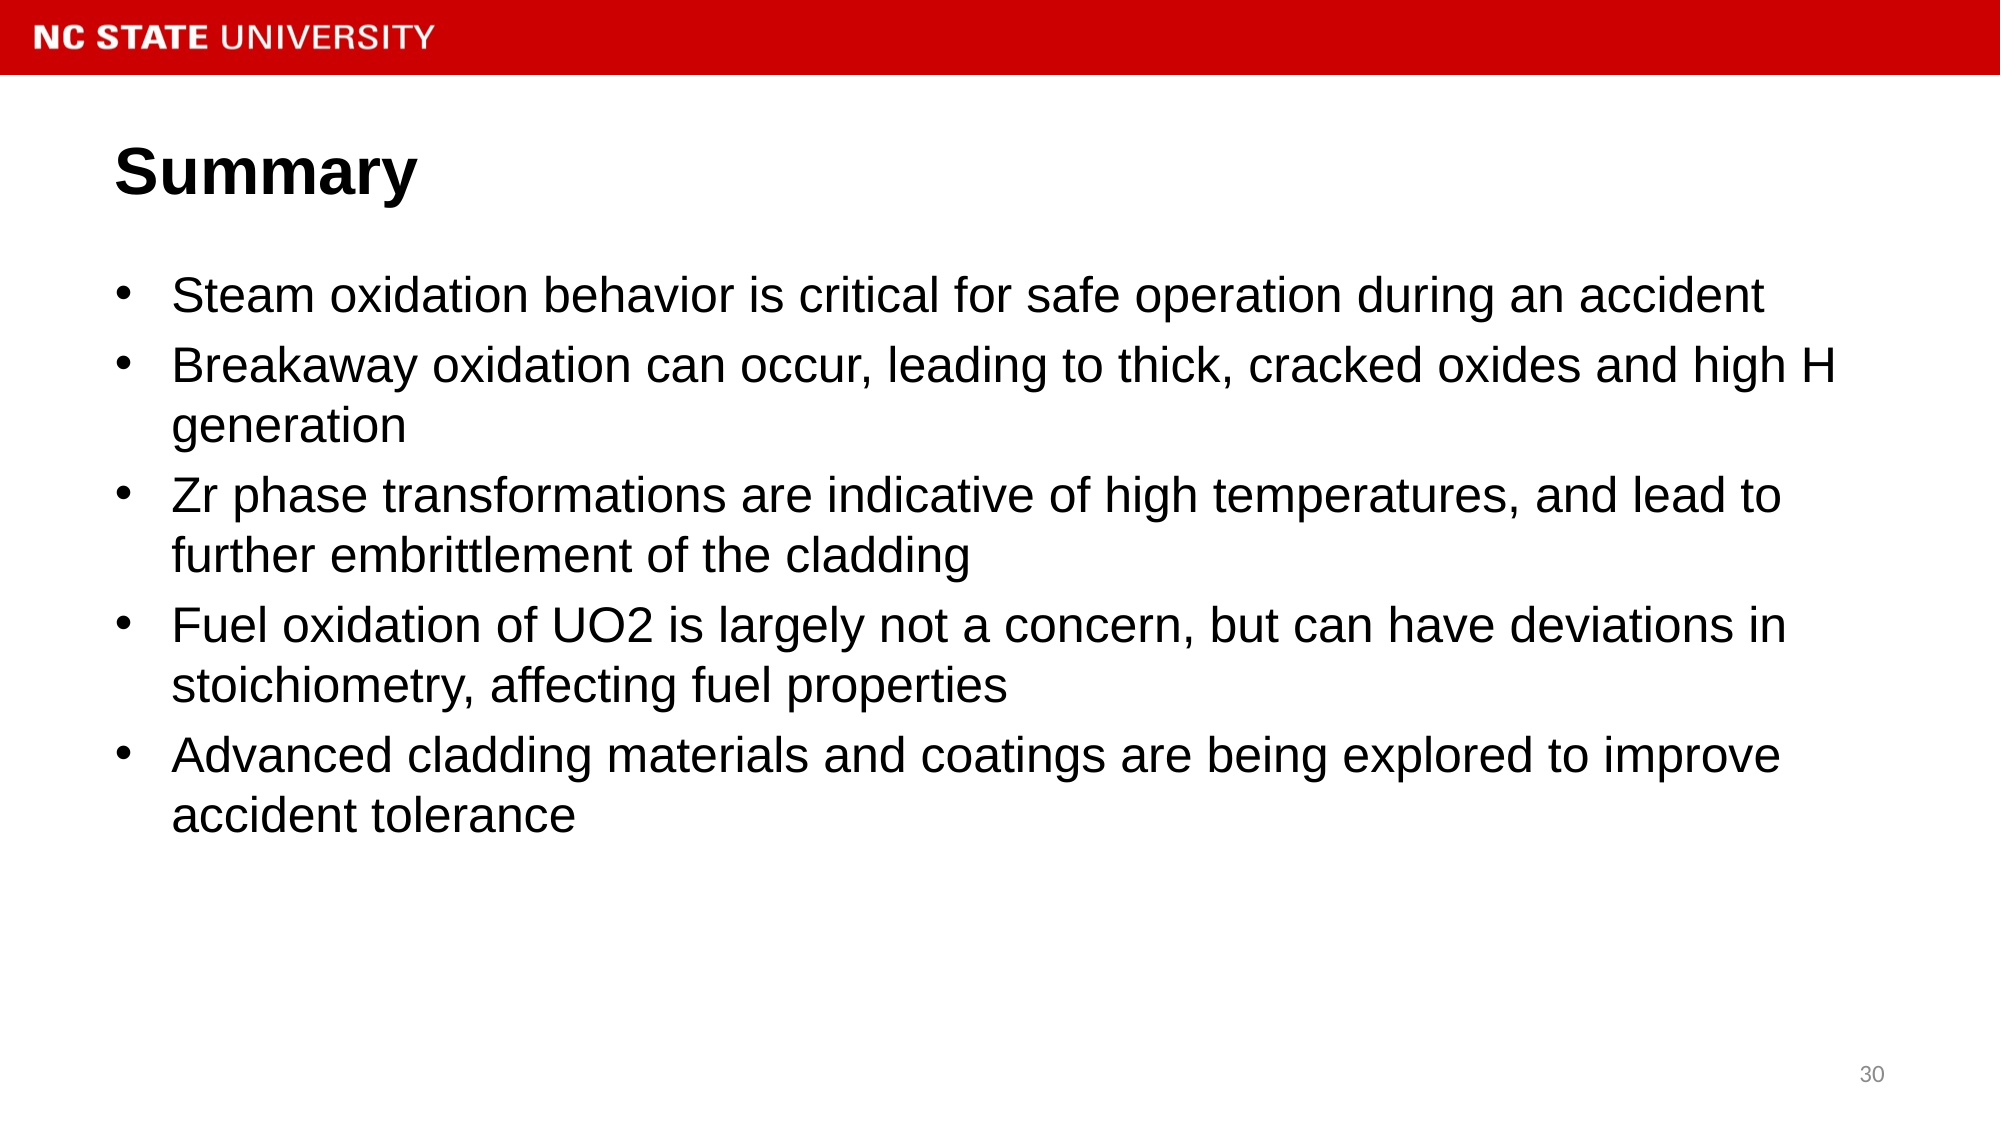

# Summary
Steam oxidation behavior is critical for safe operation during an accident
Breakaway oxidation can occur, leading to thick, cracked oxides and high H generation
Zr phase transformations are indicative of high temperatures, and lead to further embrittlement of the cladding
Fuel oxidation of UO2 is largely not a concern, but can have deviations in stoichiometry, affecting fuel properties
Advanced cladding materials and coatings are being explored to improve accident tolerance
30